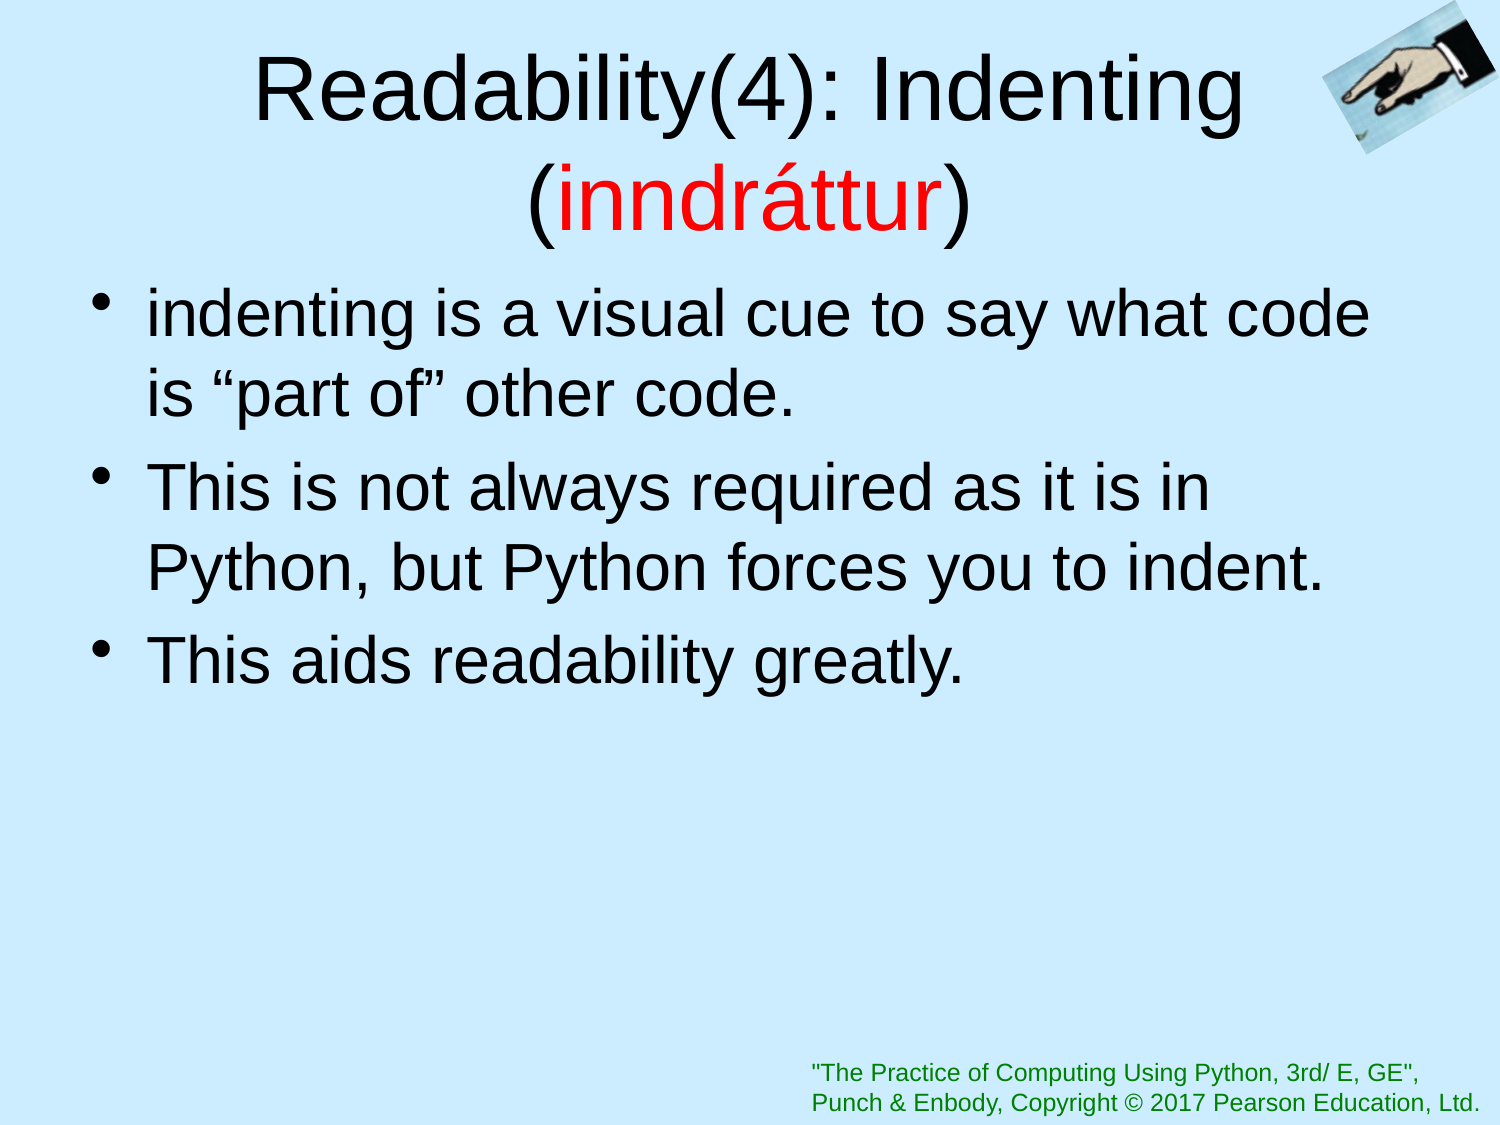

# Readability(4): Indenting (inndráttur)
indenting is a visual cue to say what code is “part of” other code.
This is not always required as it is in Python, but Python forces you to indent.
This aids readability greatly.